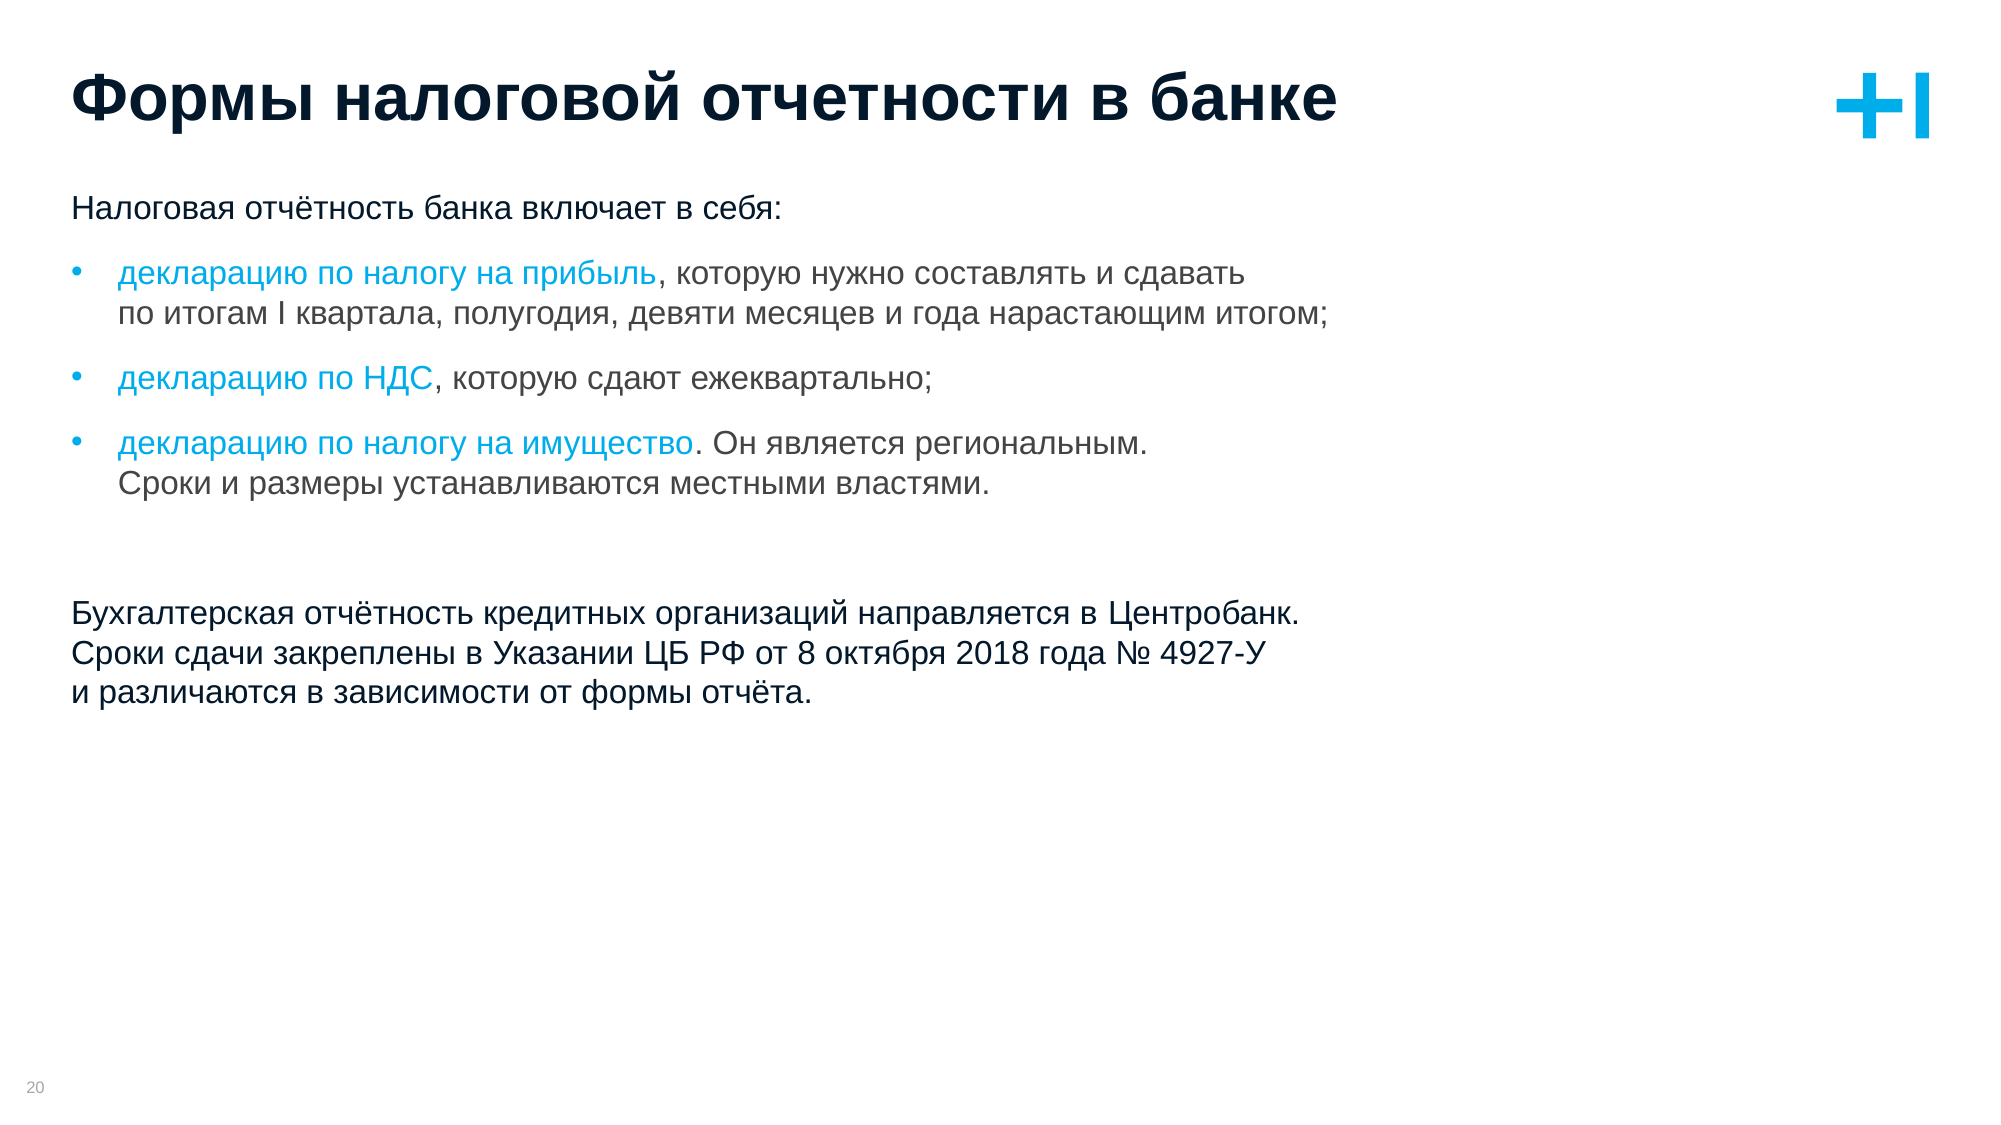

# Формы налоговой отчетности в банке
Налоговая отчётность банка включает в себя:
декларацию по налогу на прибыль, которую нужно составлять и сдавать
по итогам I квартала, полугодия, девяти месяцев и года нарастающим итогом;
декларацию по НДС, которую сдают ежеквартально;
декларацию по налогу на имущество. Он является региональным.
Сроки и размеры устанавливаются местными властями.

Бухгалтерская отчётность кредитных организаций направляется в Центробанк. 
Сроки сдачи закреплены в Указании ЦБ РФ от 8 октября 2018 года № 4927-У
и различаются в зависимости от формы отчёта.